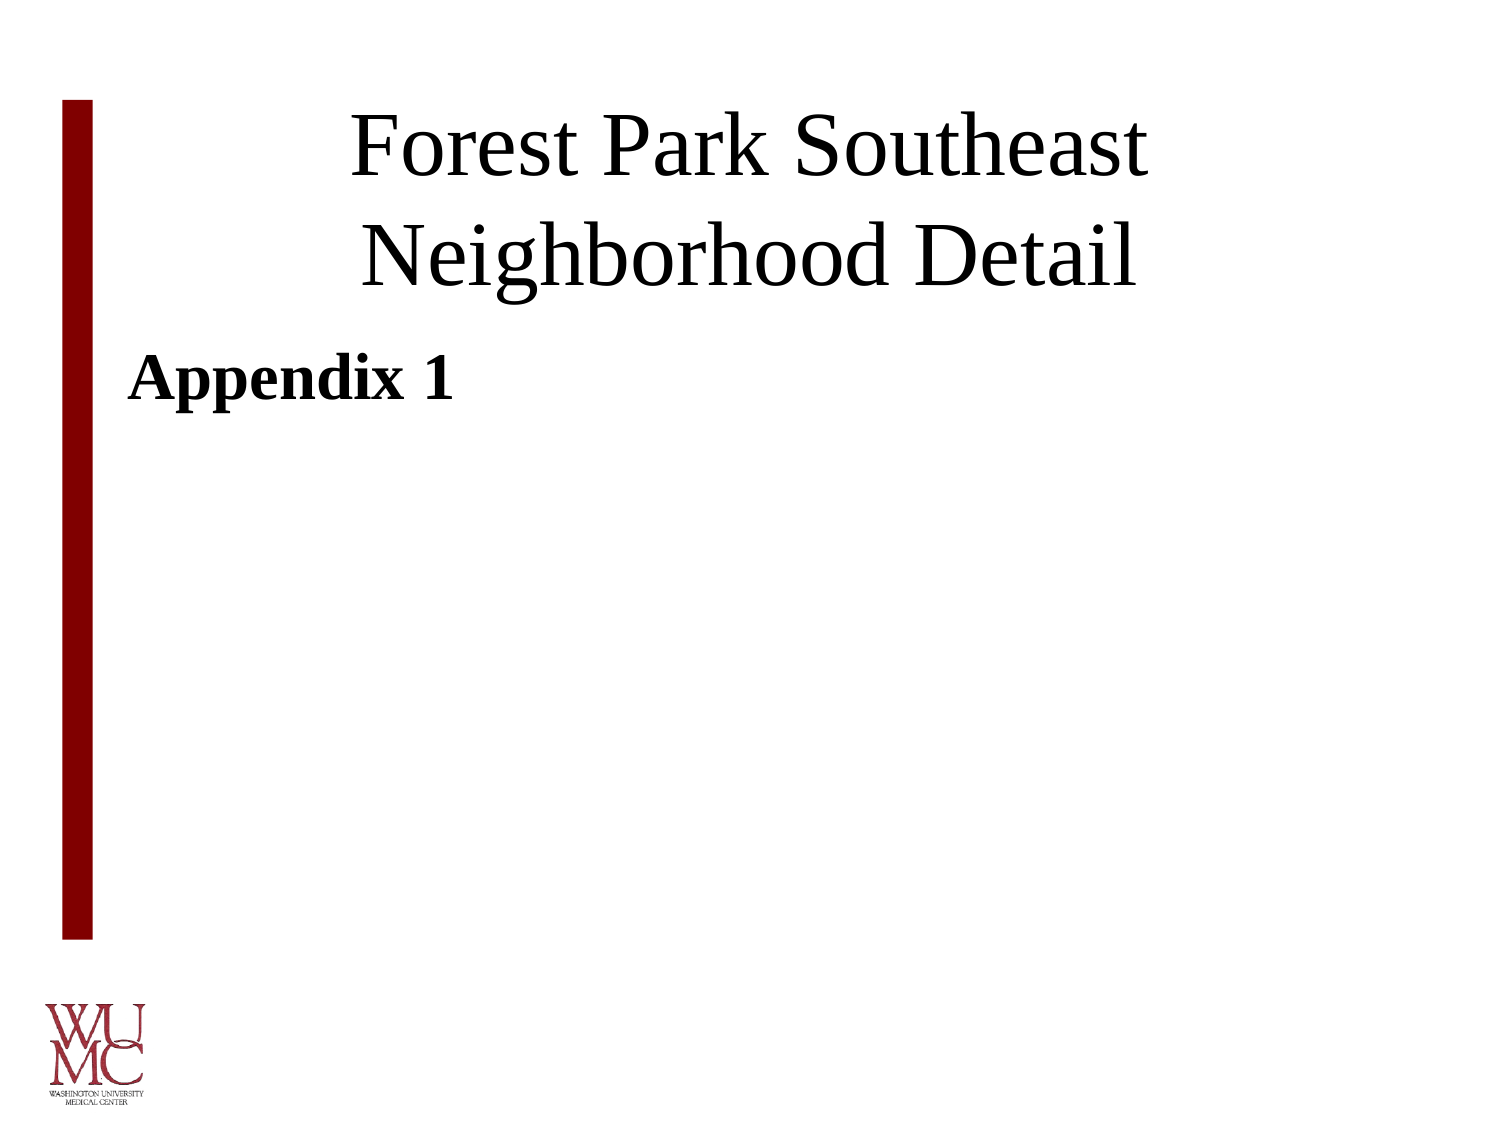

# Forest Park Southeast Neighborhood Detail
Appendix 1